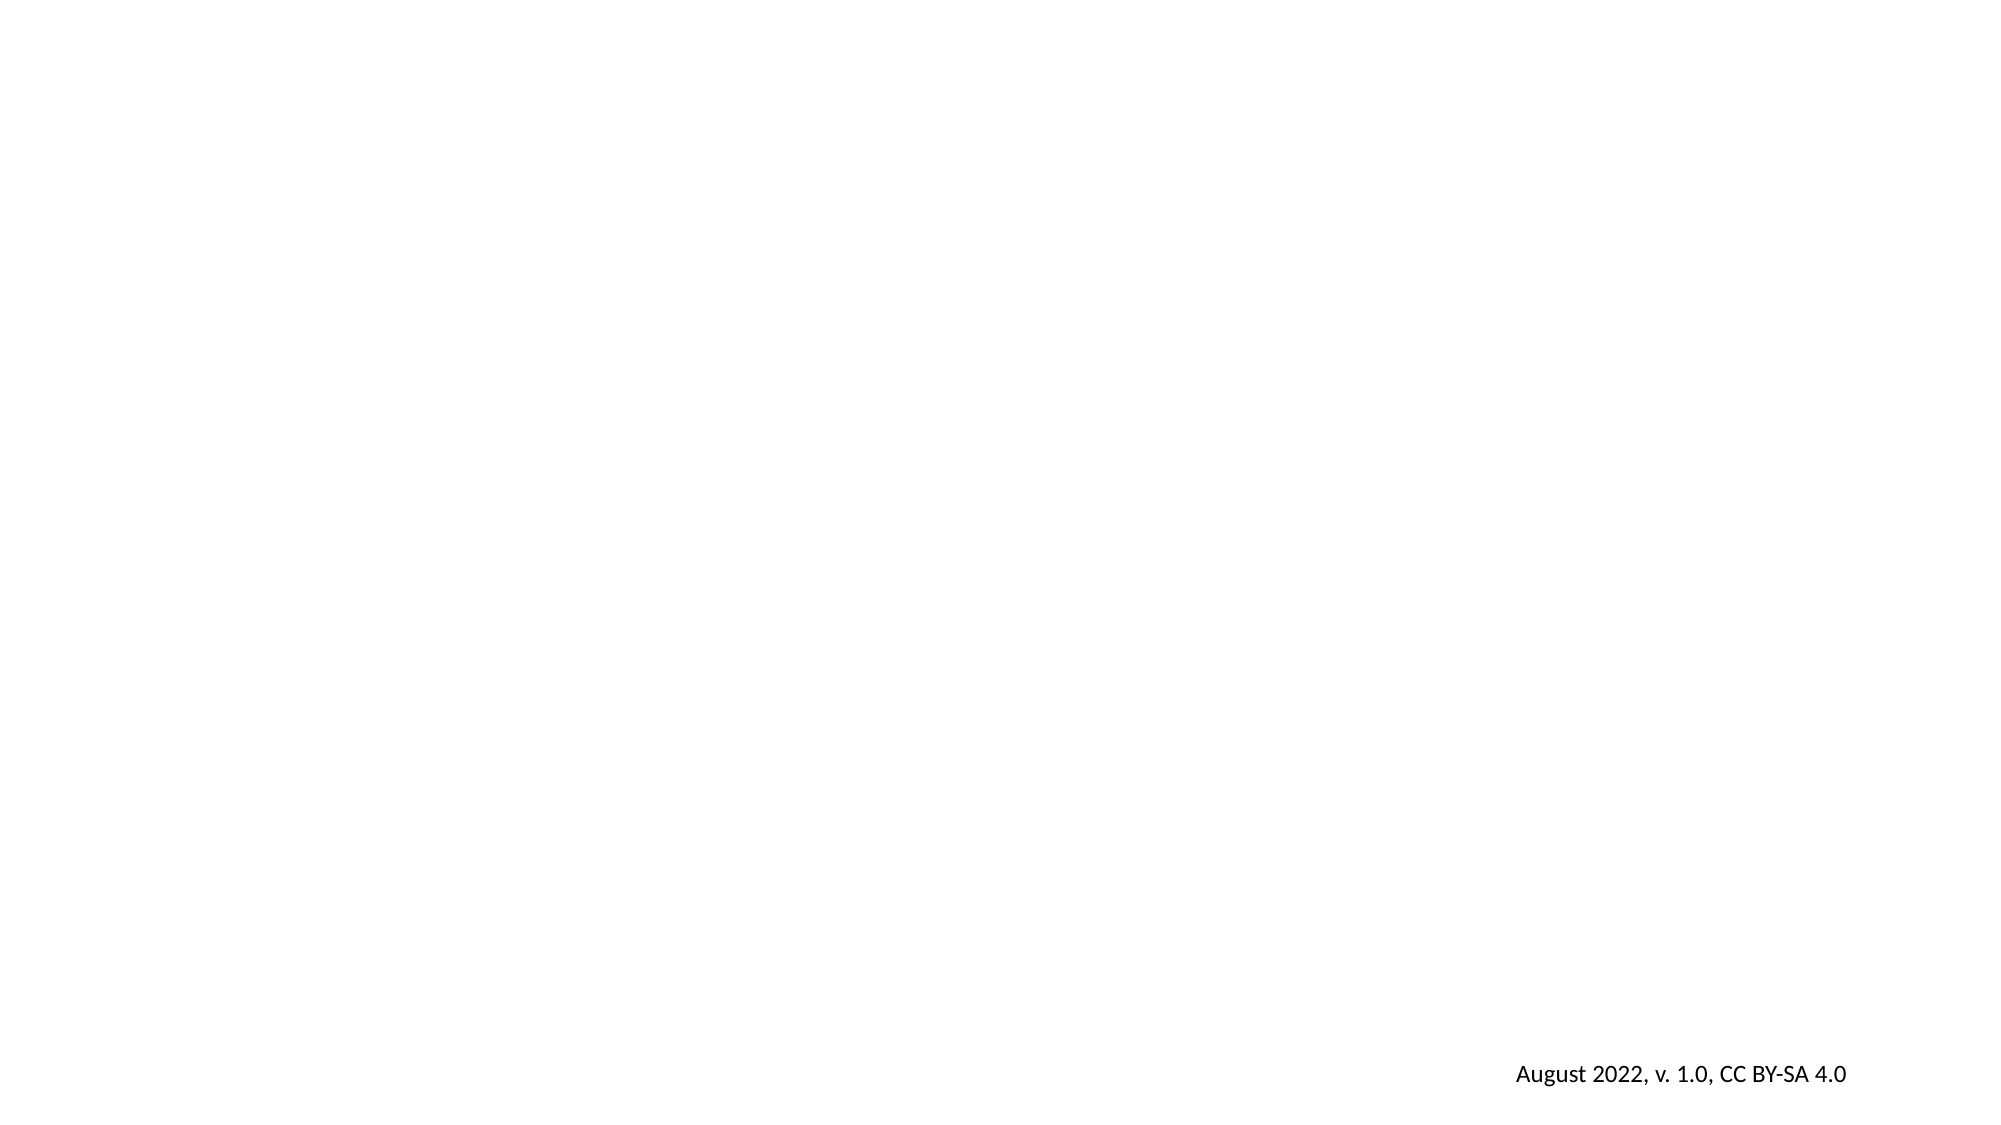

#

August 2022, v. 1.0, CC BY-SA 4.0